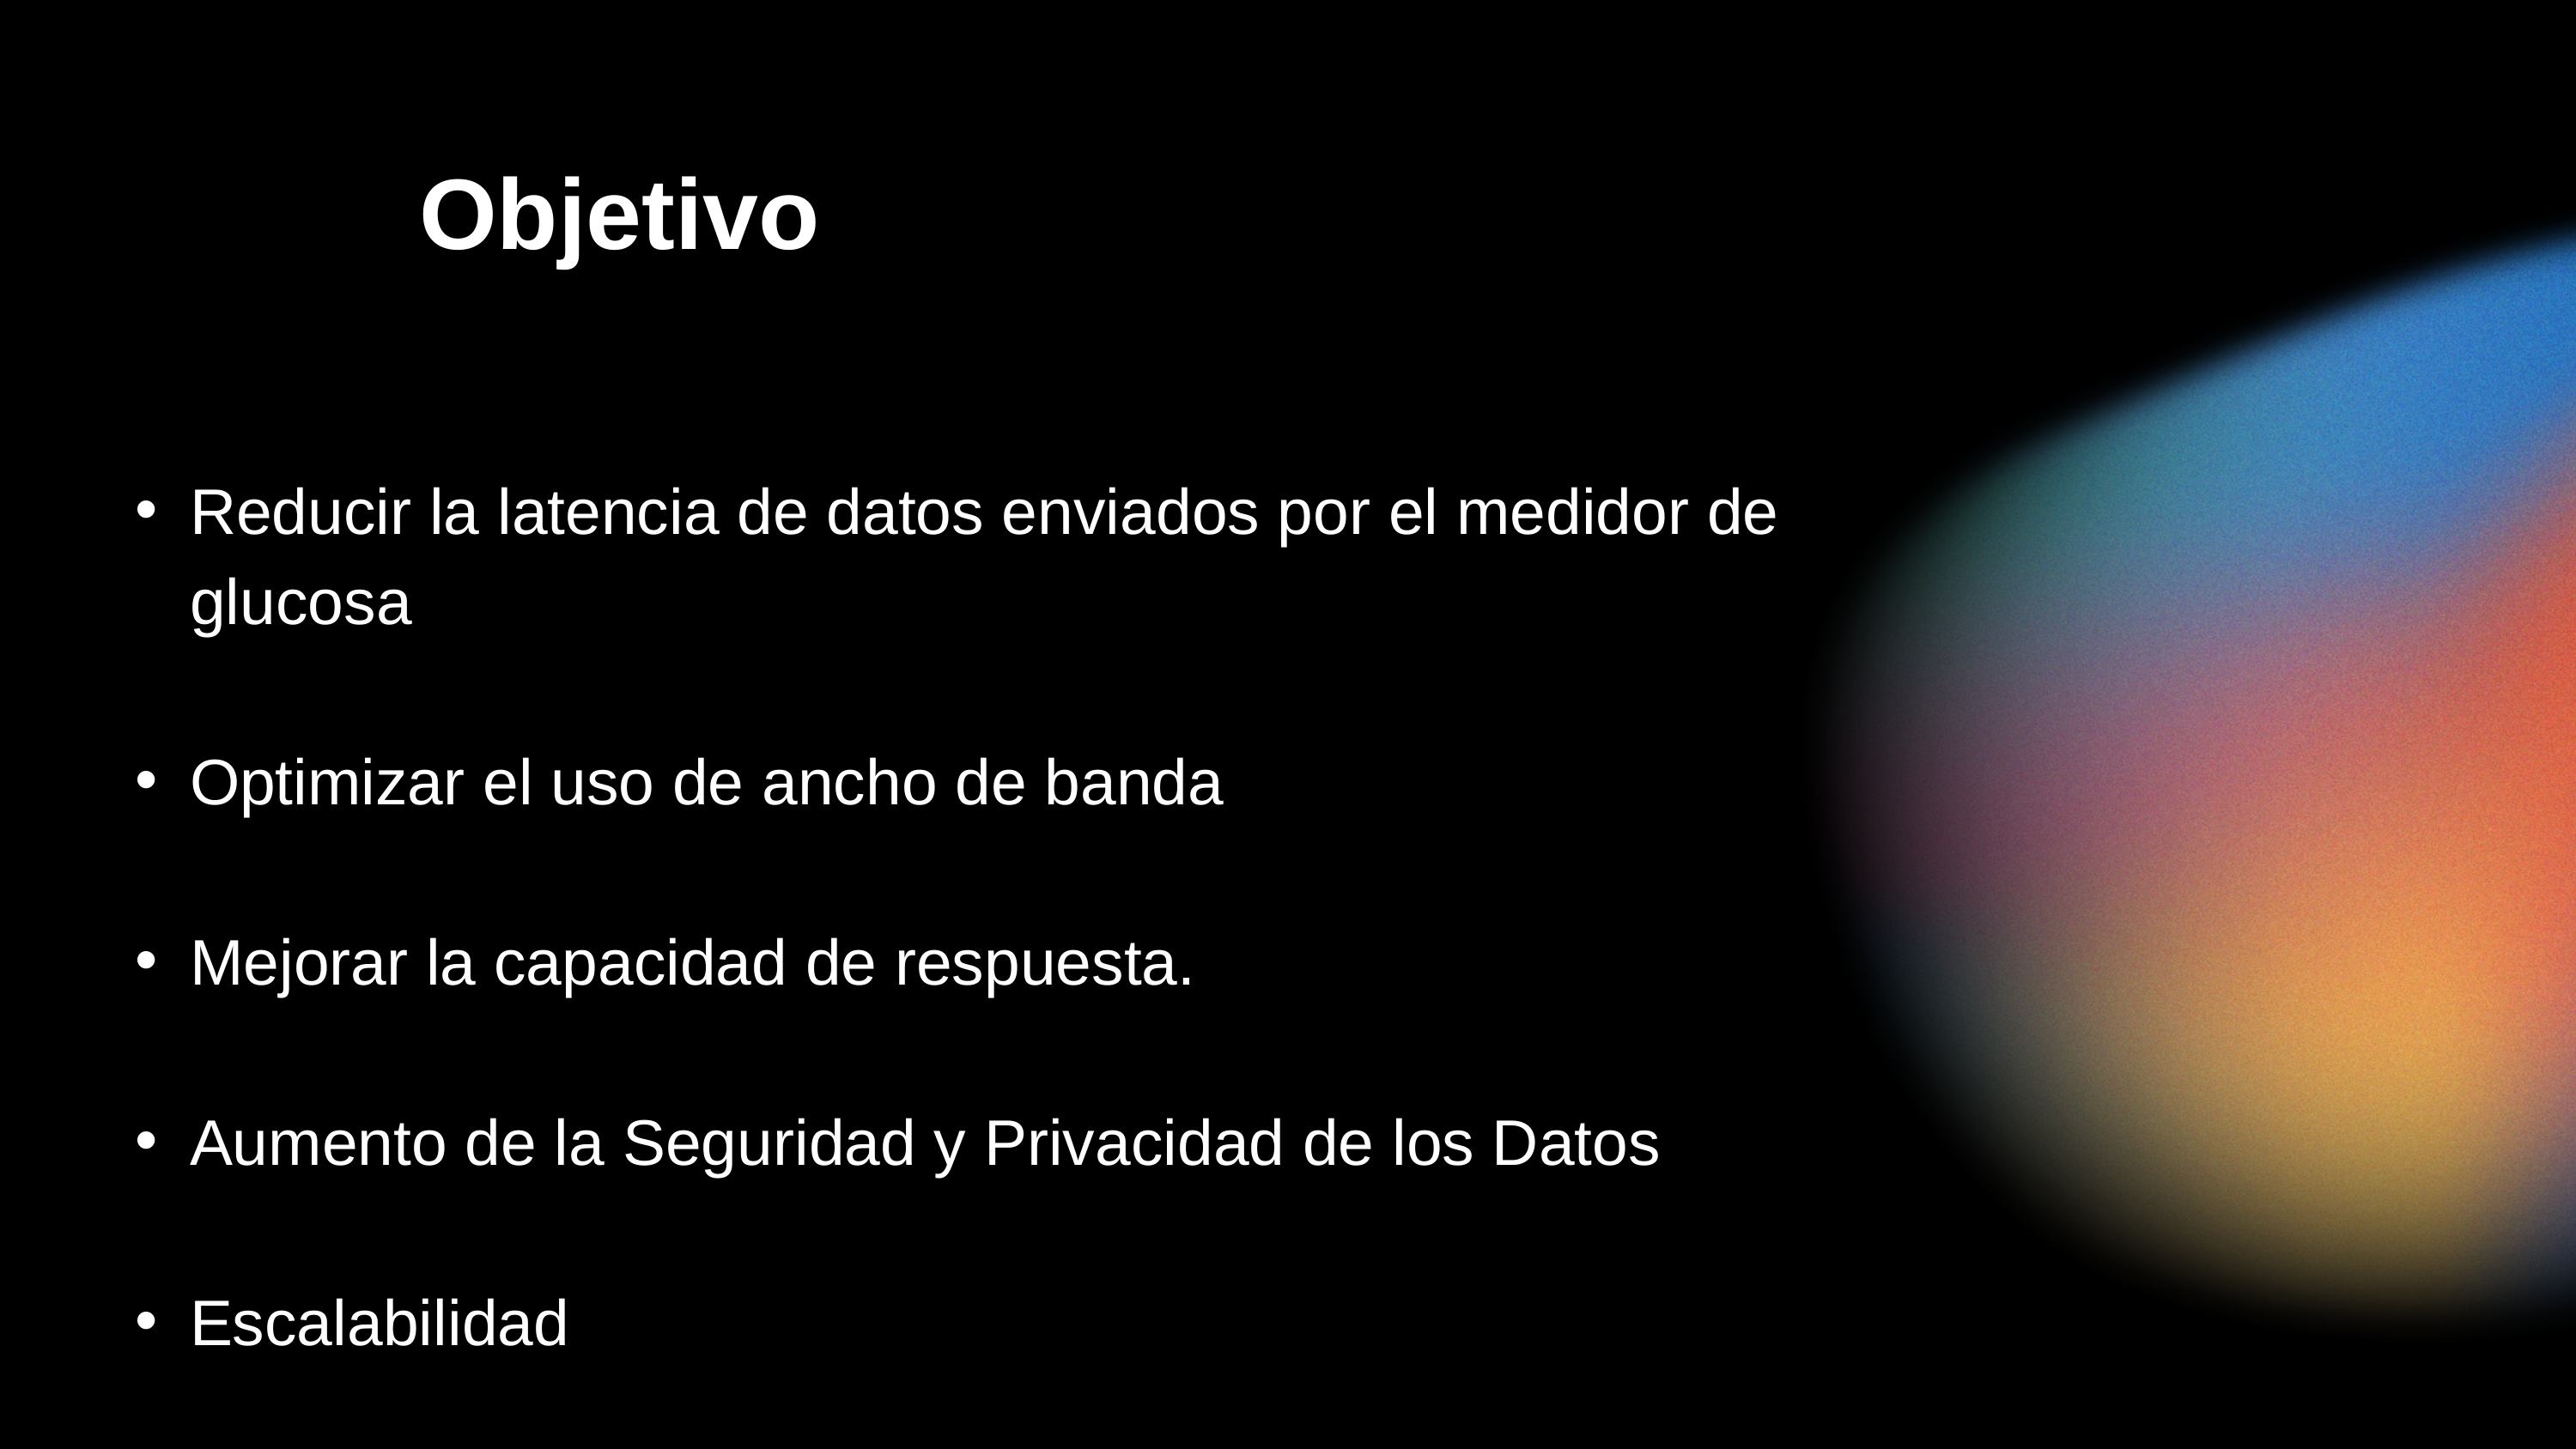

Objetivo

Reducir la latencia de datos enviados por el medidor de glucosa

Optimizar el uso de ancho de banda

Mejorar la capacidad de respuesta.

Aumento de la Seguridad y Privacidad de los Datos

Escalabilidad